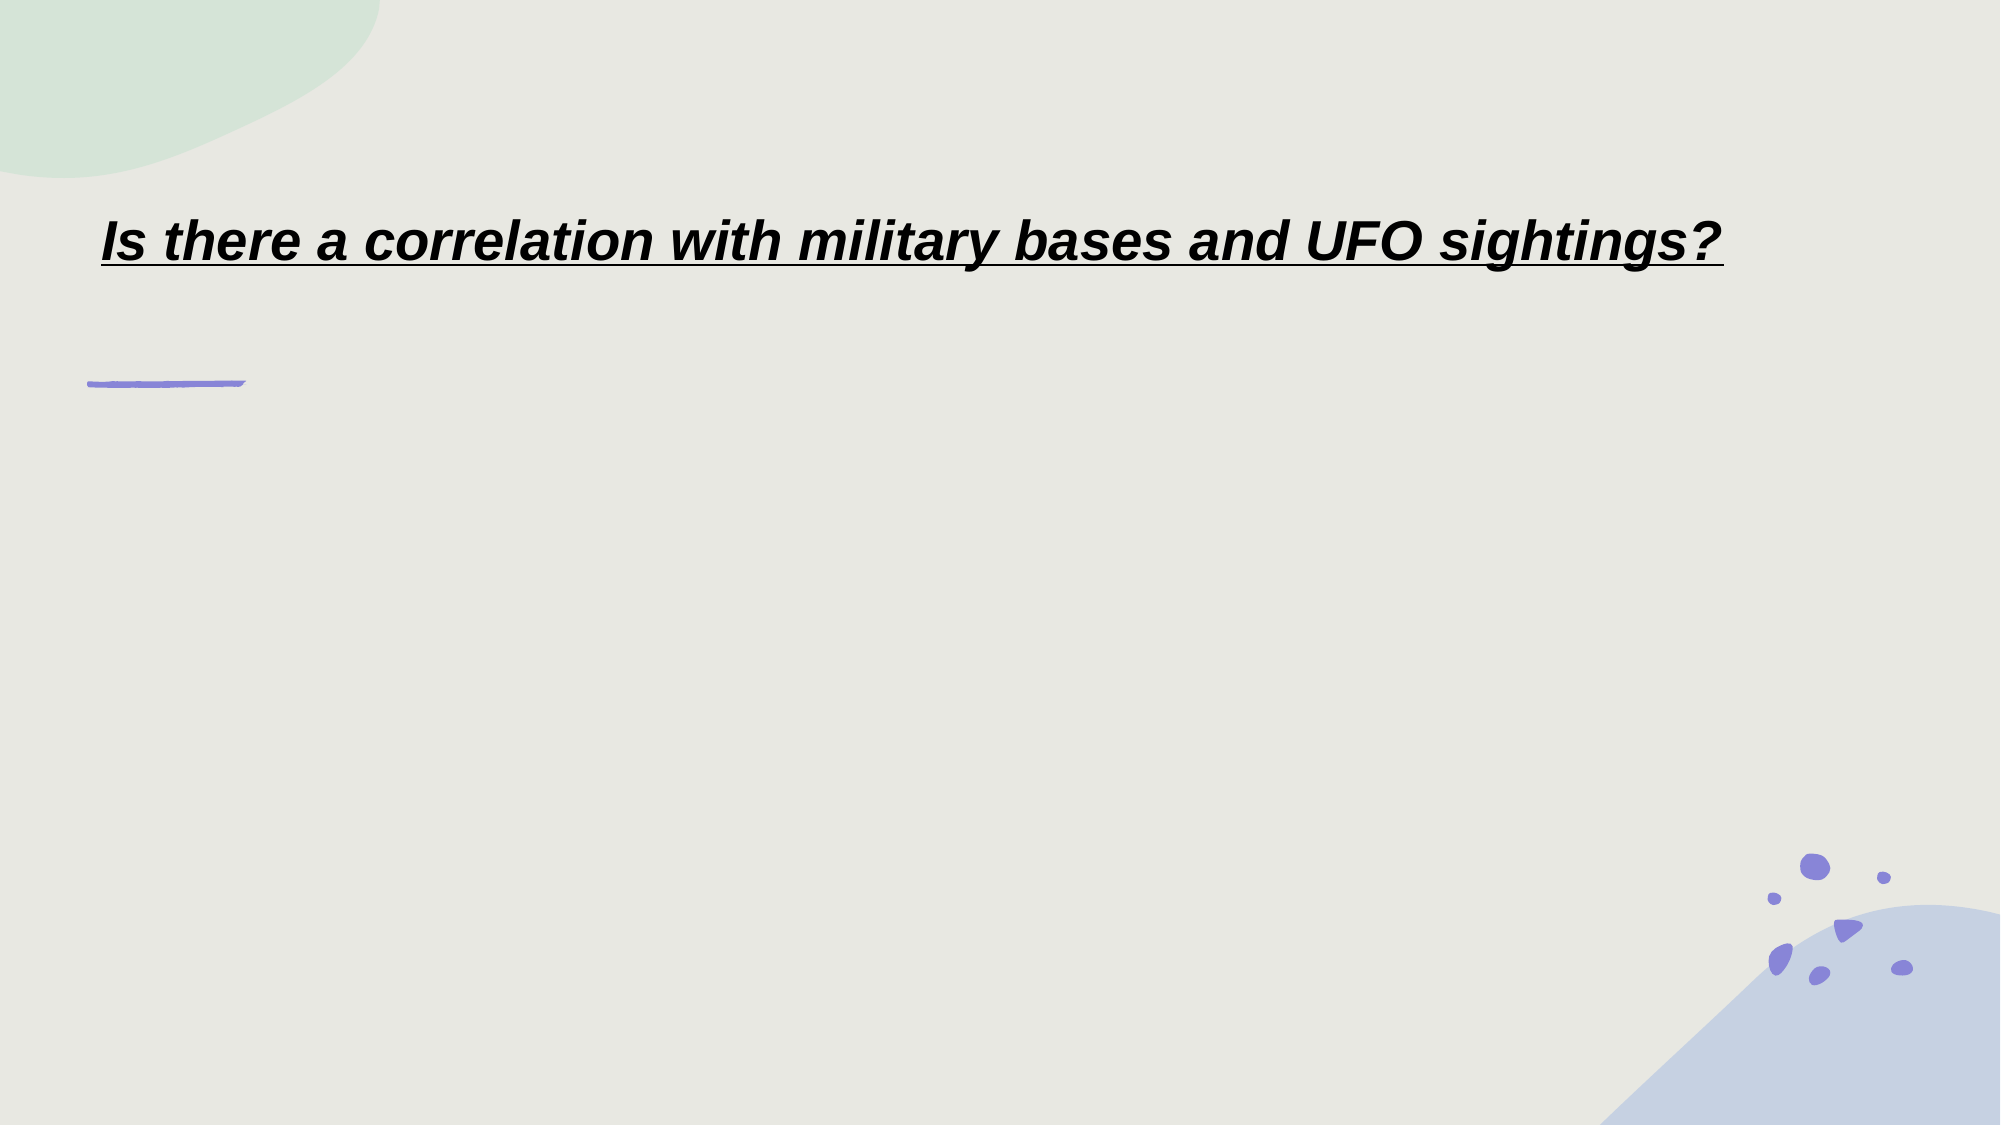

# Is there a correlation with military bases and UFO sightings?